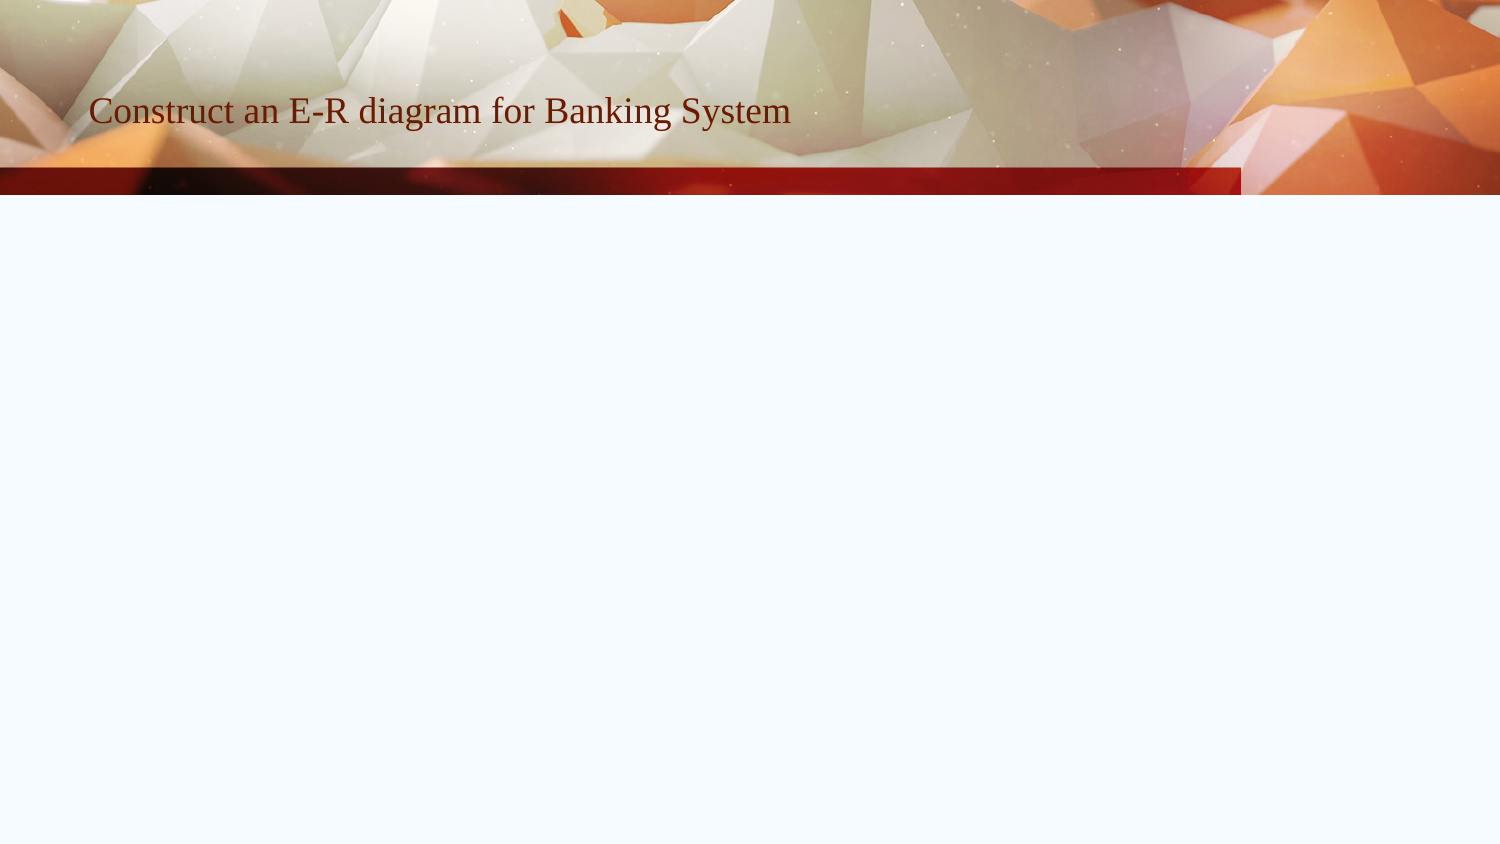

# Construct an E-R diagram for Banking System